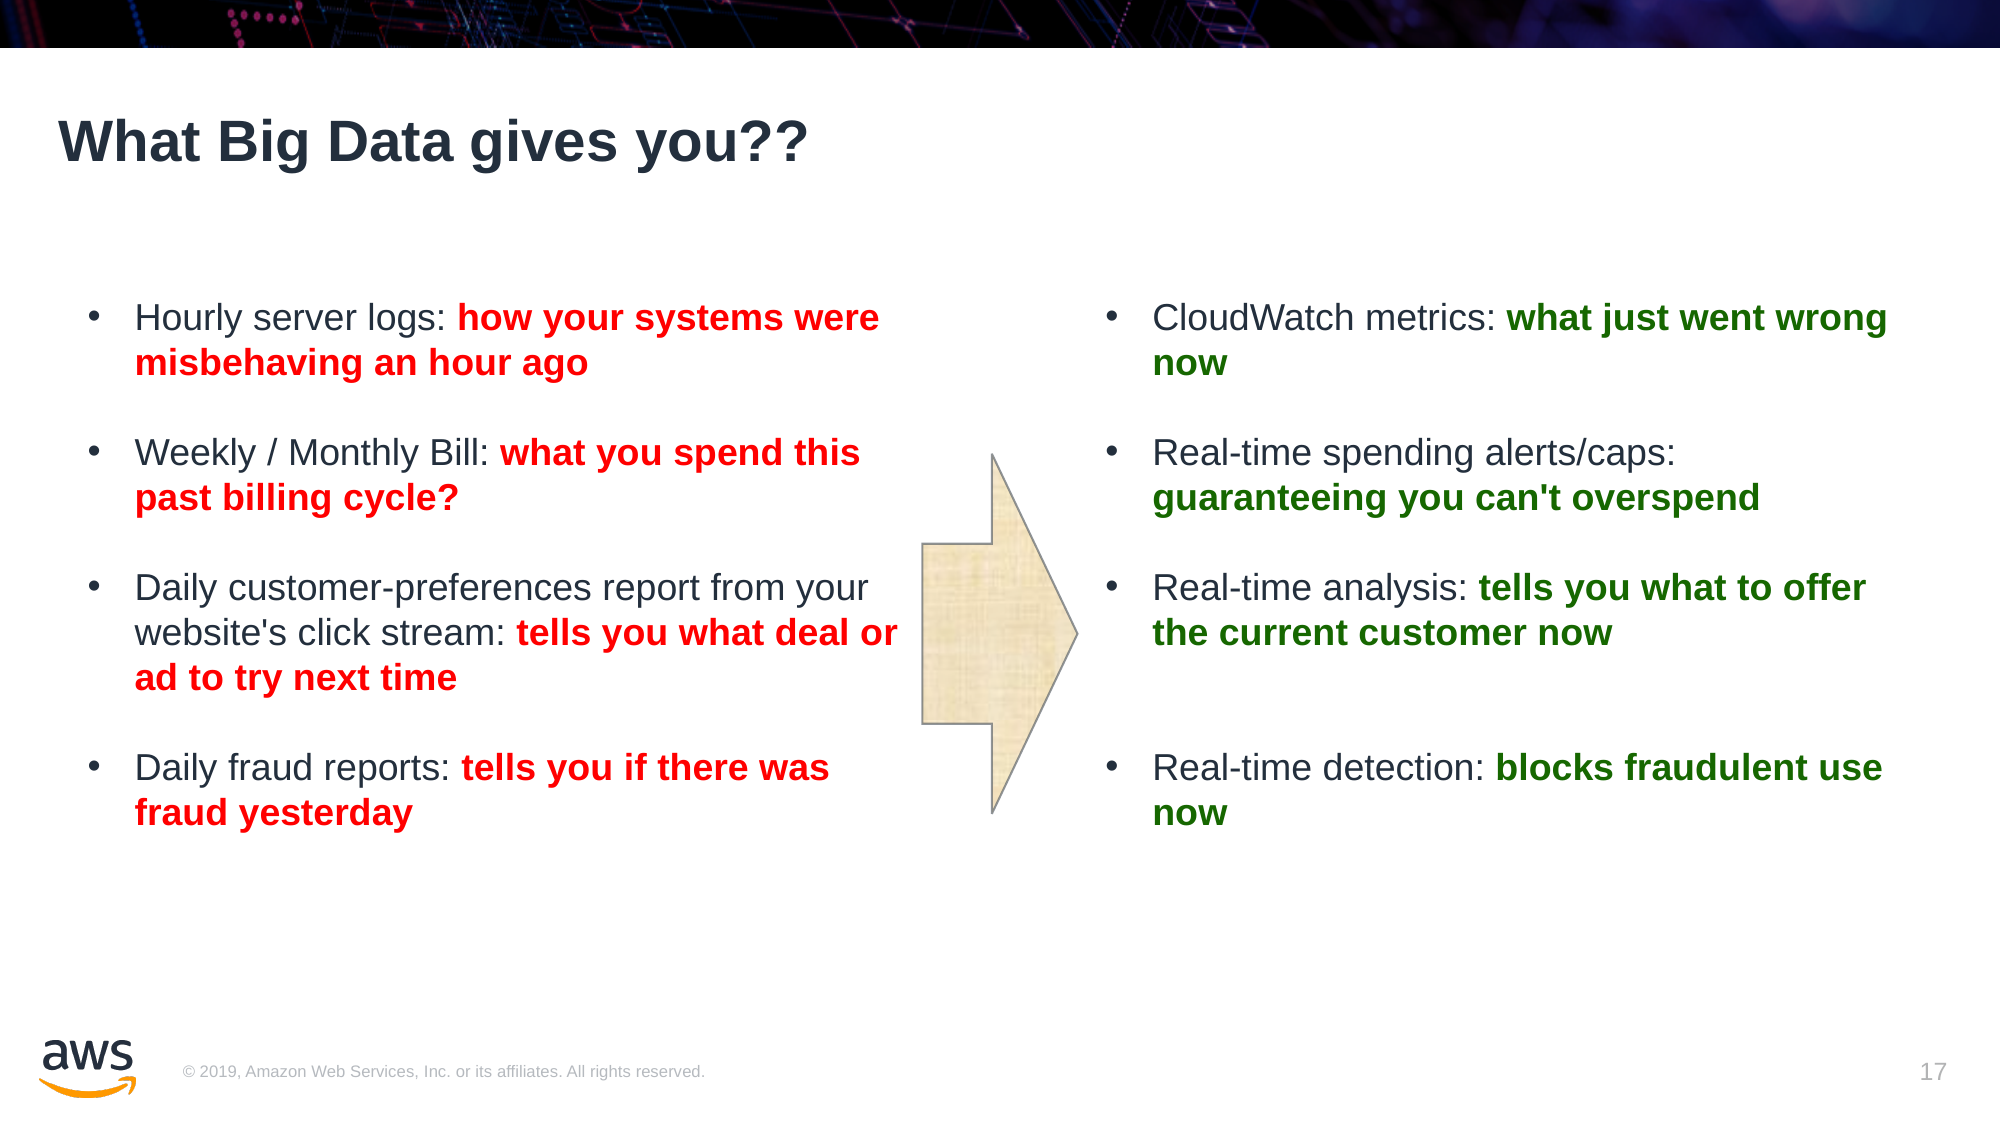

# What Big Data gives you??
CloudWatch metrics: what just went wrong now

Real-time spending alerts/caps: guaranteeing you can't overspend

Real-time analysis: tells you what to offer the current customer now

Real-time detection: blocks fraudulent use now
Hourly server logs: how your systems were misbehaving an hour ago

Weekly / Monthly Bill: what you spend this past billing cycle?

Daily customer-preferences report from your website's click stream: tells you what deal or ad to try next time

Daily fraud reports: tells you if there was fraud yesterday

17